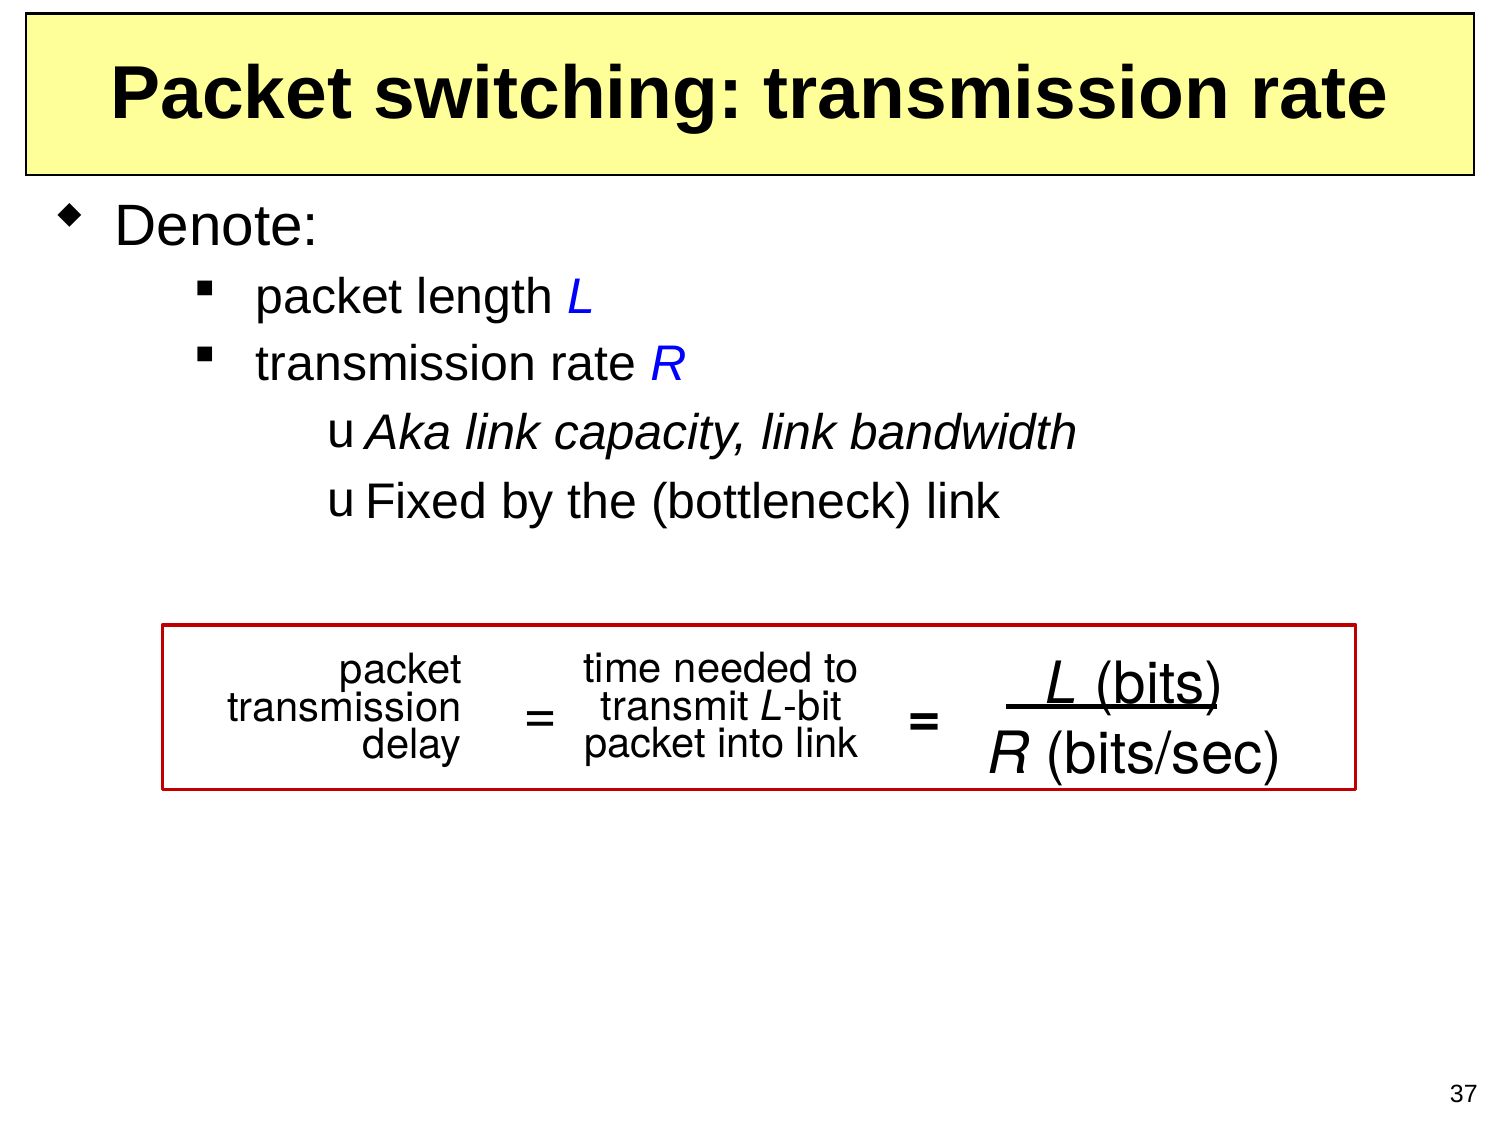

# Packet switching: transmission rate
Denote:
packet length L
transmission rate R
Aka link capacity, link bandwidth
Fixed by the (bottleneck) link

L (bits)
R (bits/sec)
time needed to
transmit L-bit
packet into link
packet
transmission
delay
=
=